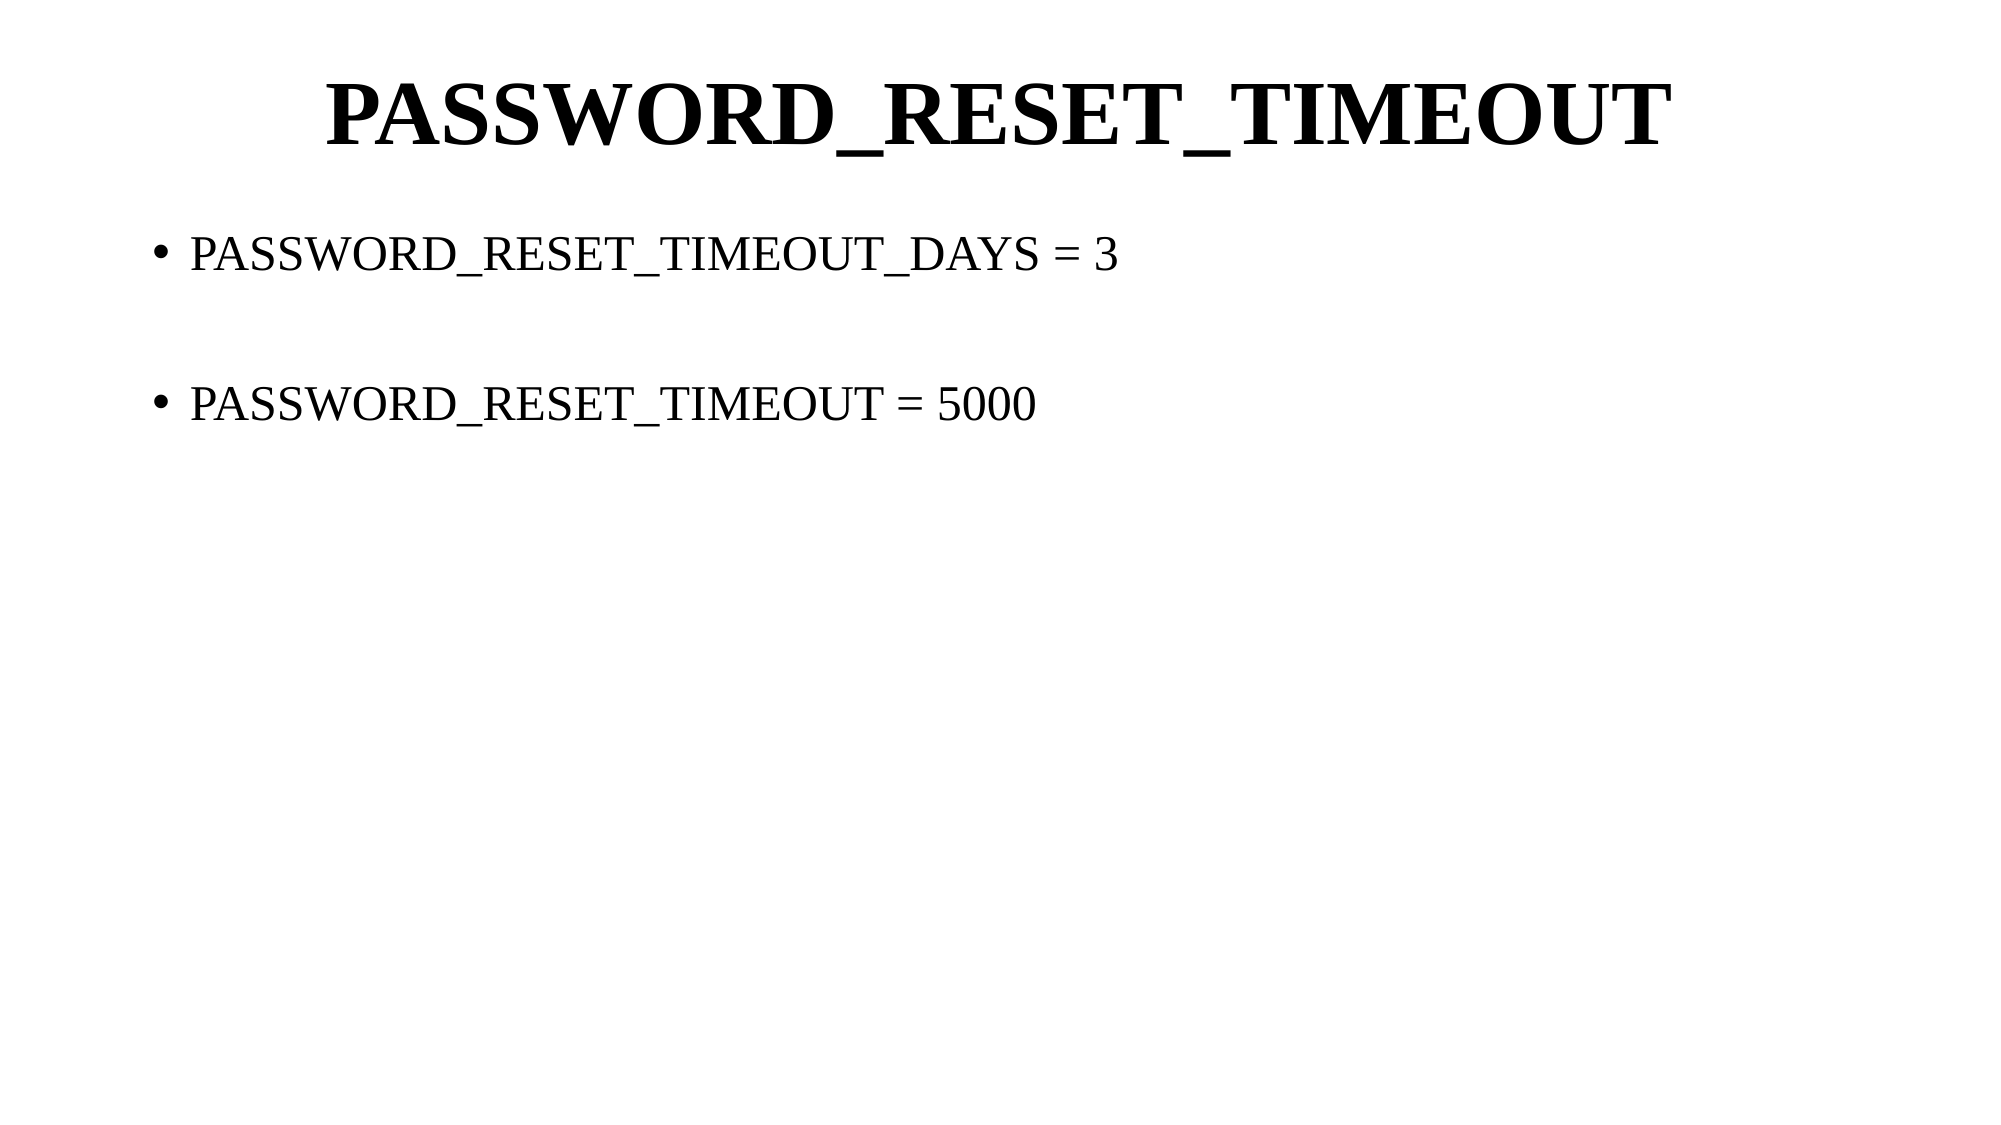

# PASSWORD_RESET_TIMEOUT
PASSWORD_RESET_TIMEOUT_DAYS = 3

PASSWORD_RESET_TIMEOUT = 5000